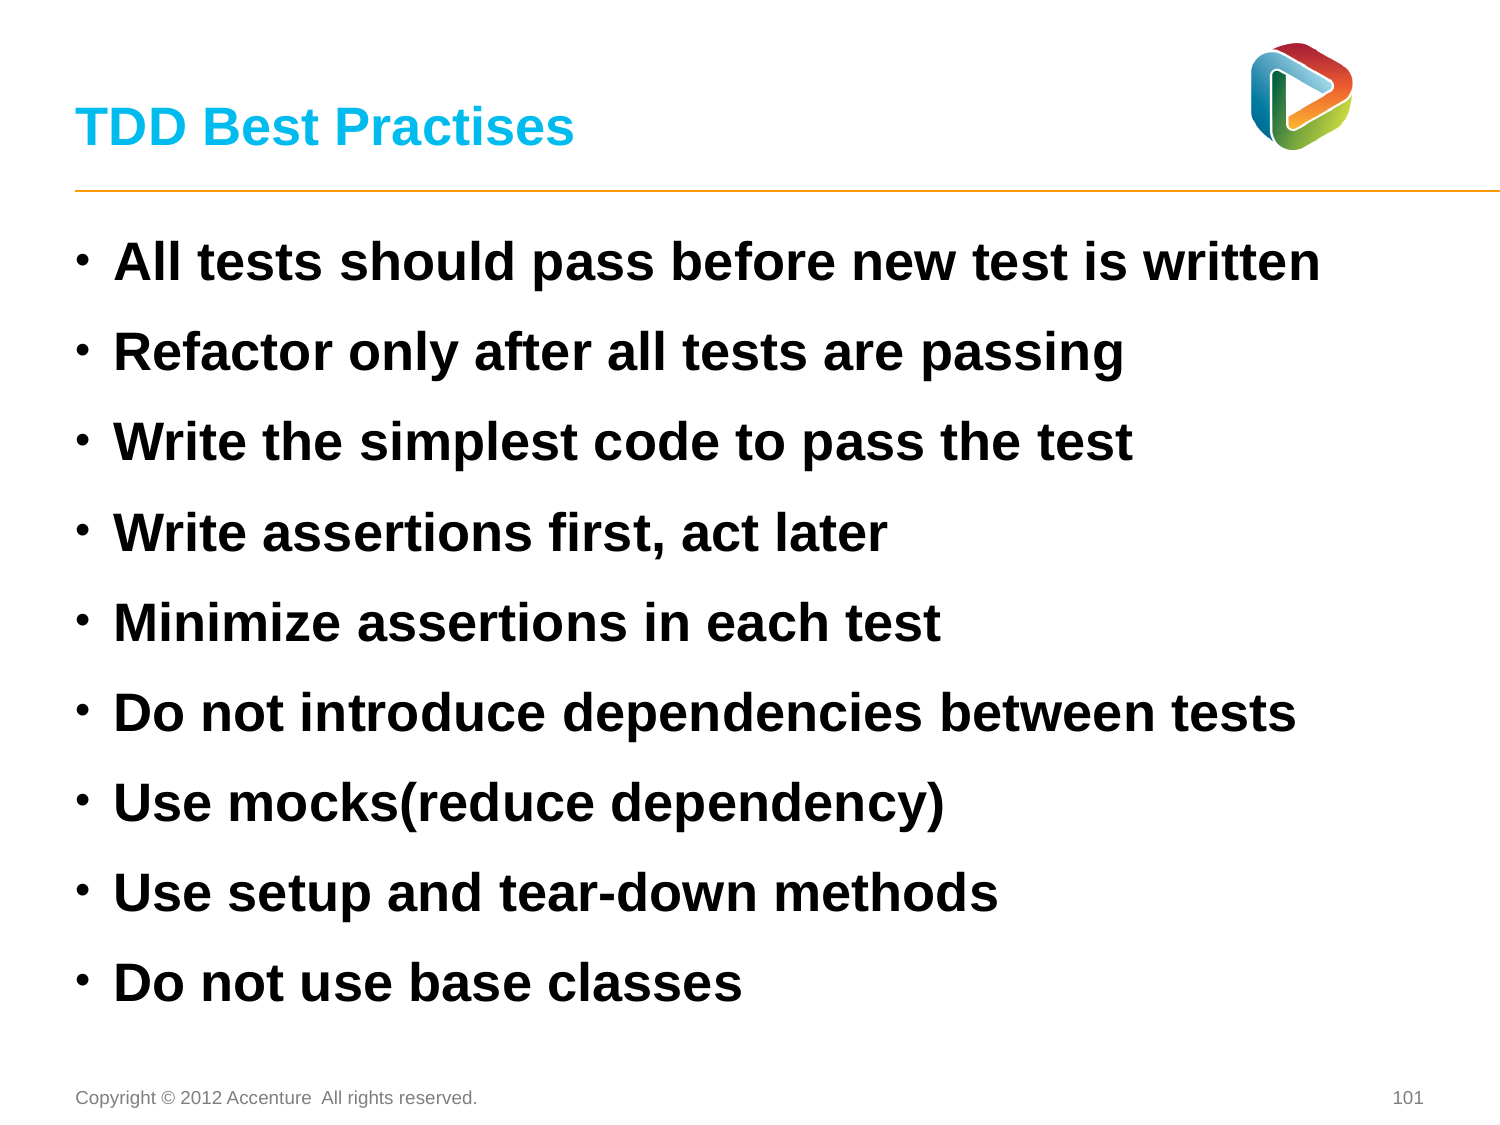

# TDD Best Practises
All tests should pass before new test is written
Refactor only after all tests are passing
Write the simplest code to pass the test
Write assertions first, act later
Minimize assertions in each test
Do not introduce dependencies between tests
Use mocks(reduce dependency)
Use setup and tear-down methods
Do not use base classes